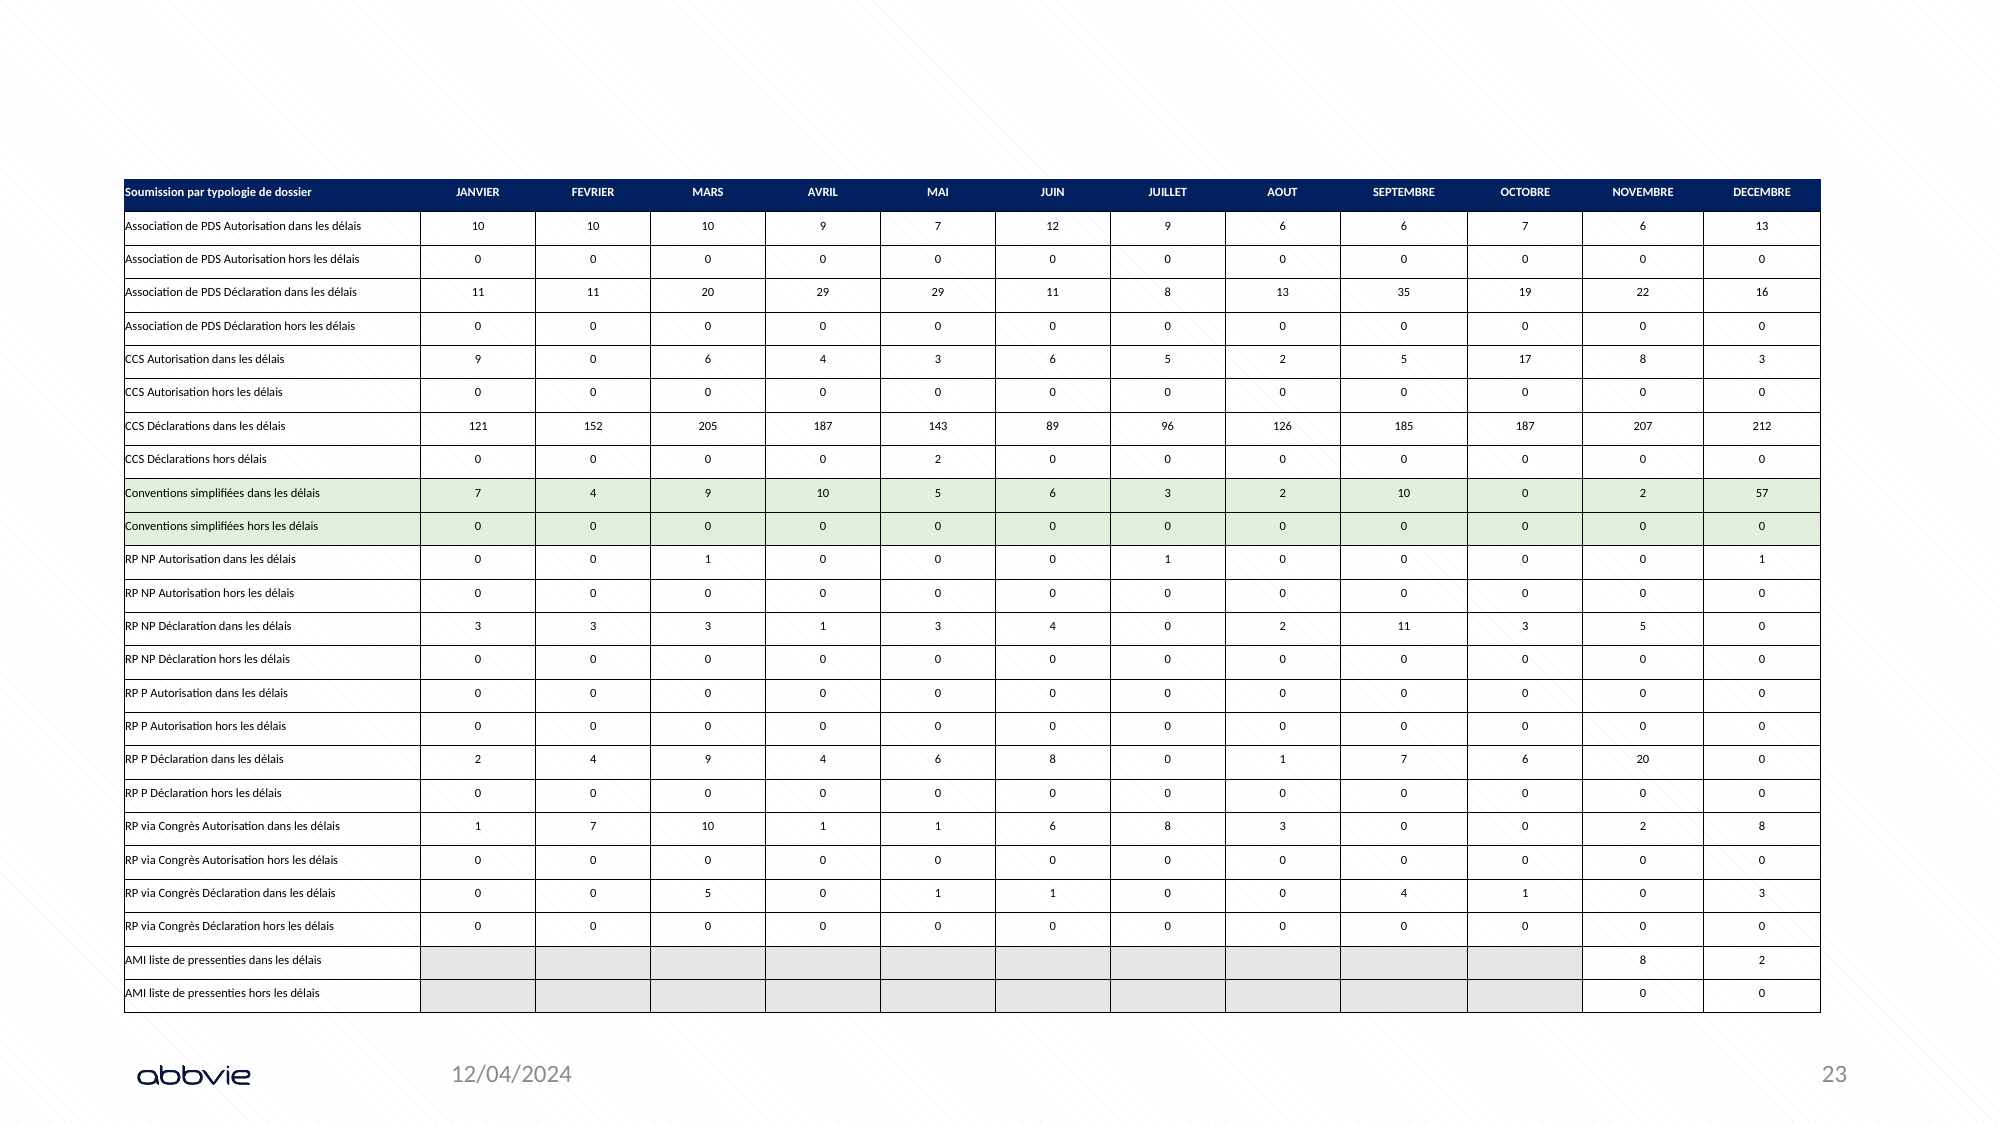

| Soumission par typologie de dossier | JANVIER | FEVRIER | MARS | AVRIL | MAI | JUIN | JUILLET | AOUT | SEPTEMBRE | OCTOBRE | NOVEMBRE | DECEMBRE |
| --- | --- | --- | --- | --- | --- | --- | --- | --- | --- | --- | --- | --- |
| Association de PDS Autorisation dans les délais | 10 | 10 | 10 | 9 | 7 | 12 | 9 | 6 | 6 | 7 | 6 | 13 |
| Association de PDS Autorisation hors les délais | 0 | 0 | 0 | 0 | 0 | 0 | 0 | 0 | 0 | 0 | 0 | 0 |
| Association de PDS Déclaration dans les délais | 11 | 11 | 20 | 29 | 29 | 11 | 8 | 13 | 35 | 19 | 22 | 16 |
| Association de PDS Déclaration hors les délais | 0 | 0 | 0 | 0 | 0 | 0 | 0 | 0 | 0 | 0 | 0 | 0 |
| CCS Autorisation dans les délais | 9 | 0 | 6 | 4 | 3 | 6 | 5 | 2 | 5 | 17 | 8 | 3 |
| CCS Autorisation hors les délais | 0 | 0 | 0 | 0 | 0 | 0 | 0 | 0 | 0 | 0 | 0 | 0 |
| CCS Déclarations dans les délais | 121 | 152 | 205 | 187 | 143 | 89 | 96 | 126 | 185 | 187 | 207 | 212 |
| CCS Déclarations hors délais | 0 | 0 | 0 | 0 | 2 | 0 | 0 | 0 | 0 | 0 | 0 | 0 |
| Conventions simplifiées dans les délais | 7 | 4 | 9 | 10 | 5 | 6 | 3 | 2 | 10 | 0 | 2 | 57 |
| Conventions simplifiées hors les délais | 0 | 0 | 0 | 0 | 0 | 0 | 0 | 0 | 0 | 0 | 0 | 0 |
| RP NP Autorisation dans les délais | 0 | 0 | 1 | 0 | 0 | 0 | 1 | 0 | 0 | 0 | 0 | 1 |
| RP NP Autorisation hors les délais | 0 | 0 | 0 | 0 | 0 | 0 | 0 | 0 | 0 | 0 | 0 | 0 |
| RP NP Déclaration dans les délais | 3 | 3 | 3 | 1 | 3 | 4 | 0 | 2 | 11 | 3 | 5 | 0 |
| RP NP Déclaration hors les délais | 0 | 0 | 0 | 0 | 0 | 0 | 0 | 0 | 0 | 0 | 0 | 0 |
| RP P Autorisation dans les délais | 0 | 0 | 0 | 0 | 0 | 0 | 0 | 0 | 0 | 0 | 0 | 0 |
| RP P Autorisation hors les délais | 0 | 0 | 0 | 0 | 0 | 0 | 0 | 0 | 0 | 0 | 0 | 0 |
| RP P Déclaration dans les délais | 2 | 4 | 9 | 4 | 6 | 8 | 0 | 1 | 7 | 6 | 20 | 0 |
| RP P Déclaration hors les délais | 0 | 0 | 0 | 0 | 0 | 0 | 0 | 0 | 0 | 0 | 0 | 0 |
| RP via Congrès Autorisation dans les délais | 1 | 7 | 10 | 1 | 1 | 6 | 8 | 3 | 0 | 0 | 2 | 8 |
| RP via Congrès Autorisation hors les délais | 0 | 0 | 0 | 0 | 0 | 0 | 0 | 0 | 0 | 0 | 0 | 0 |
| RP via Congrès Déclaration dans les délais | 0 | 0 | 5 | 0 | 1 | 1 | 0 | 0 | 4 | 1 | 0 | 3 |
| RP via Congrès Déclaration hors les délais | 0 | 0 | 0 | 0 | 0 | 0 | 0 | 0 | 0 | 0 | 0 | 0 |
| AMI liste de pressenties dans les délais |  |  |  |  |  |  |  |  |  |  | 8 | 2 |
| AMI liste de pressenties hors les délais |  |  |  |  |  |  |  |  |  |  | 0 | 0 |
12/04/2024
23